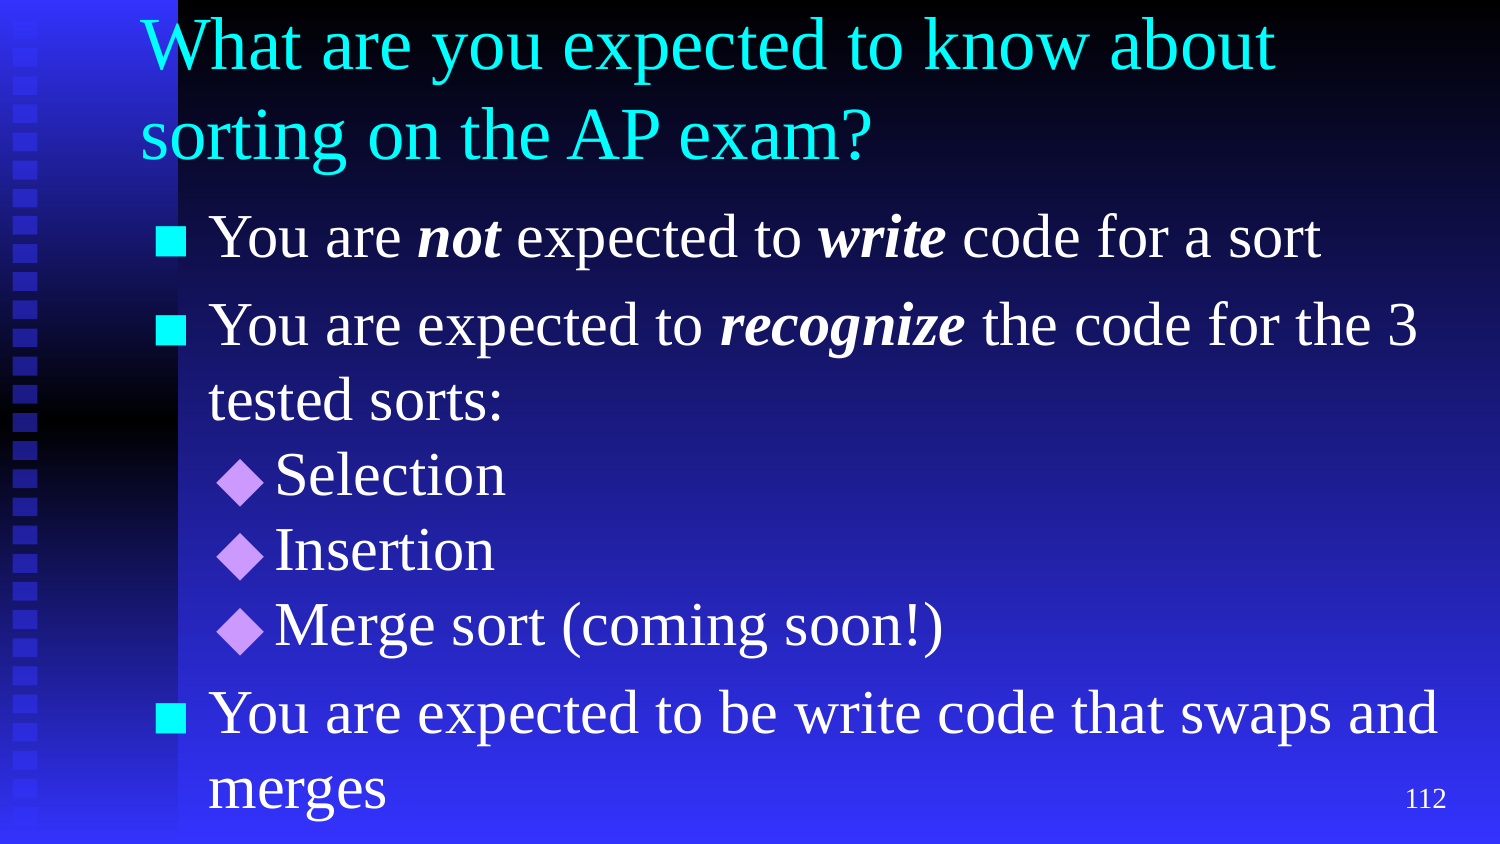

# What are you expected to know about sorting on the AP exam?
You are not expected to write code for a sort
You are expected to recognize the code for the 3 tested sorts:
Selection
Insertion
Merge sort (coming soon!)
You are expected to be write code that swaps and merges
112